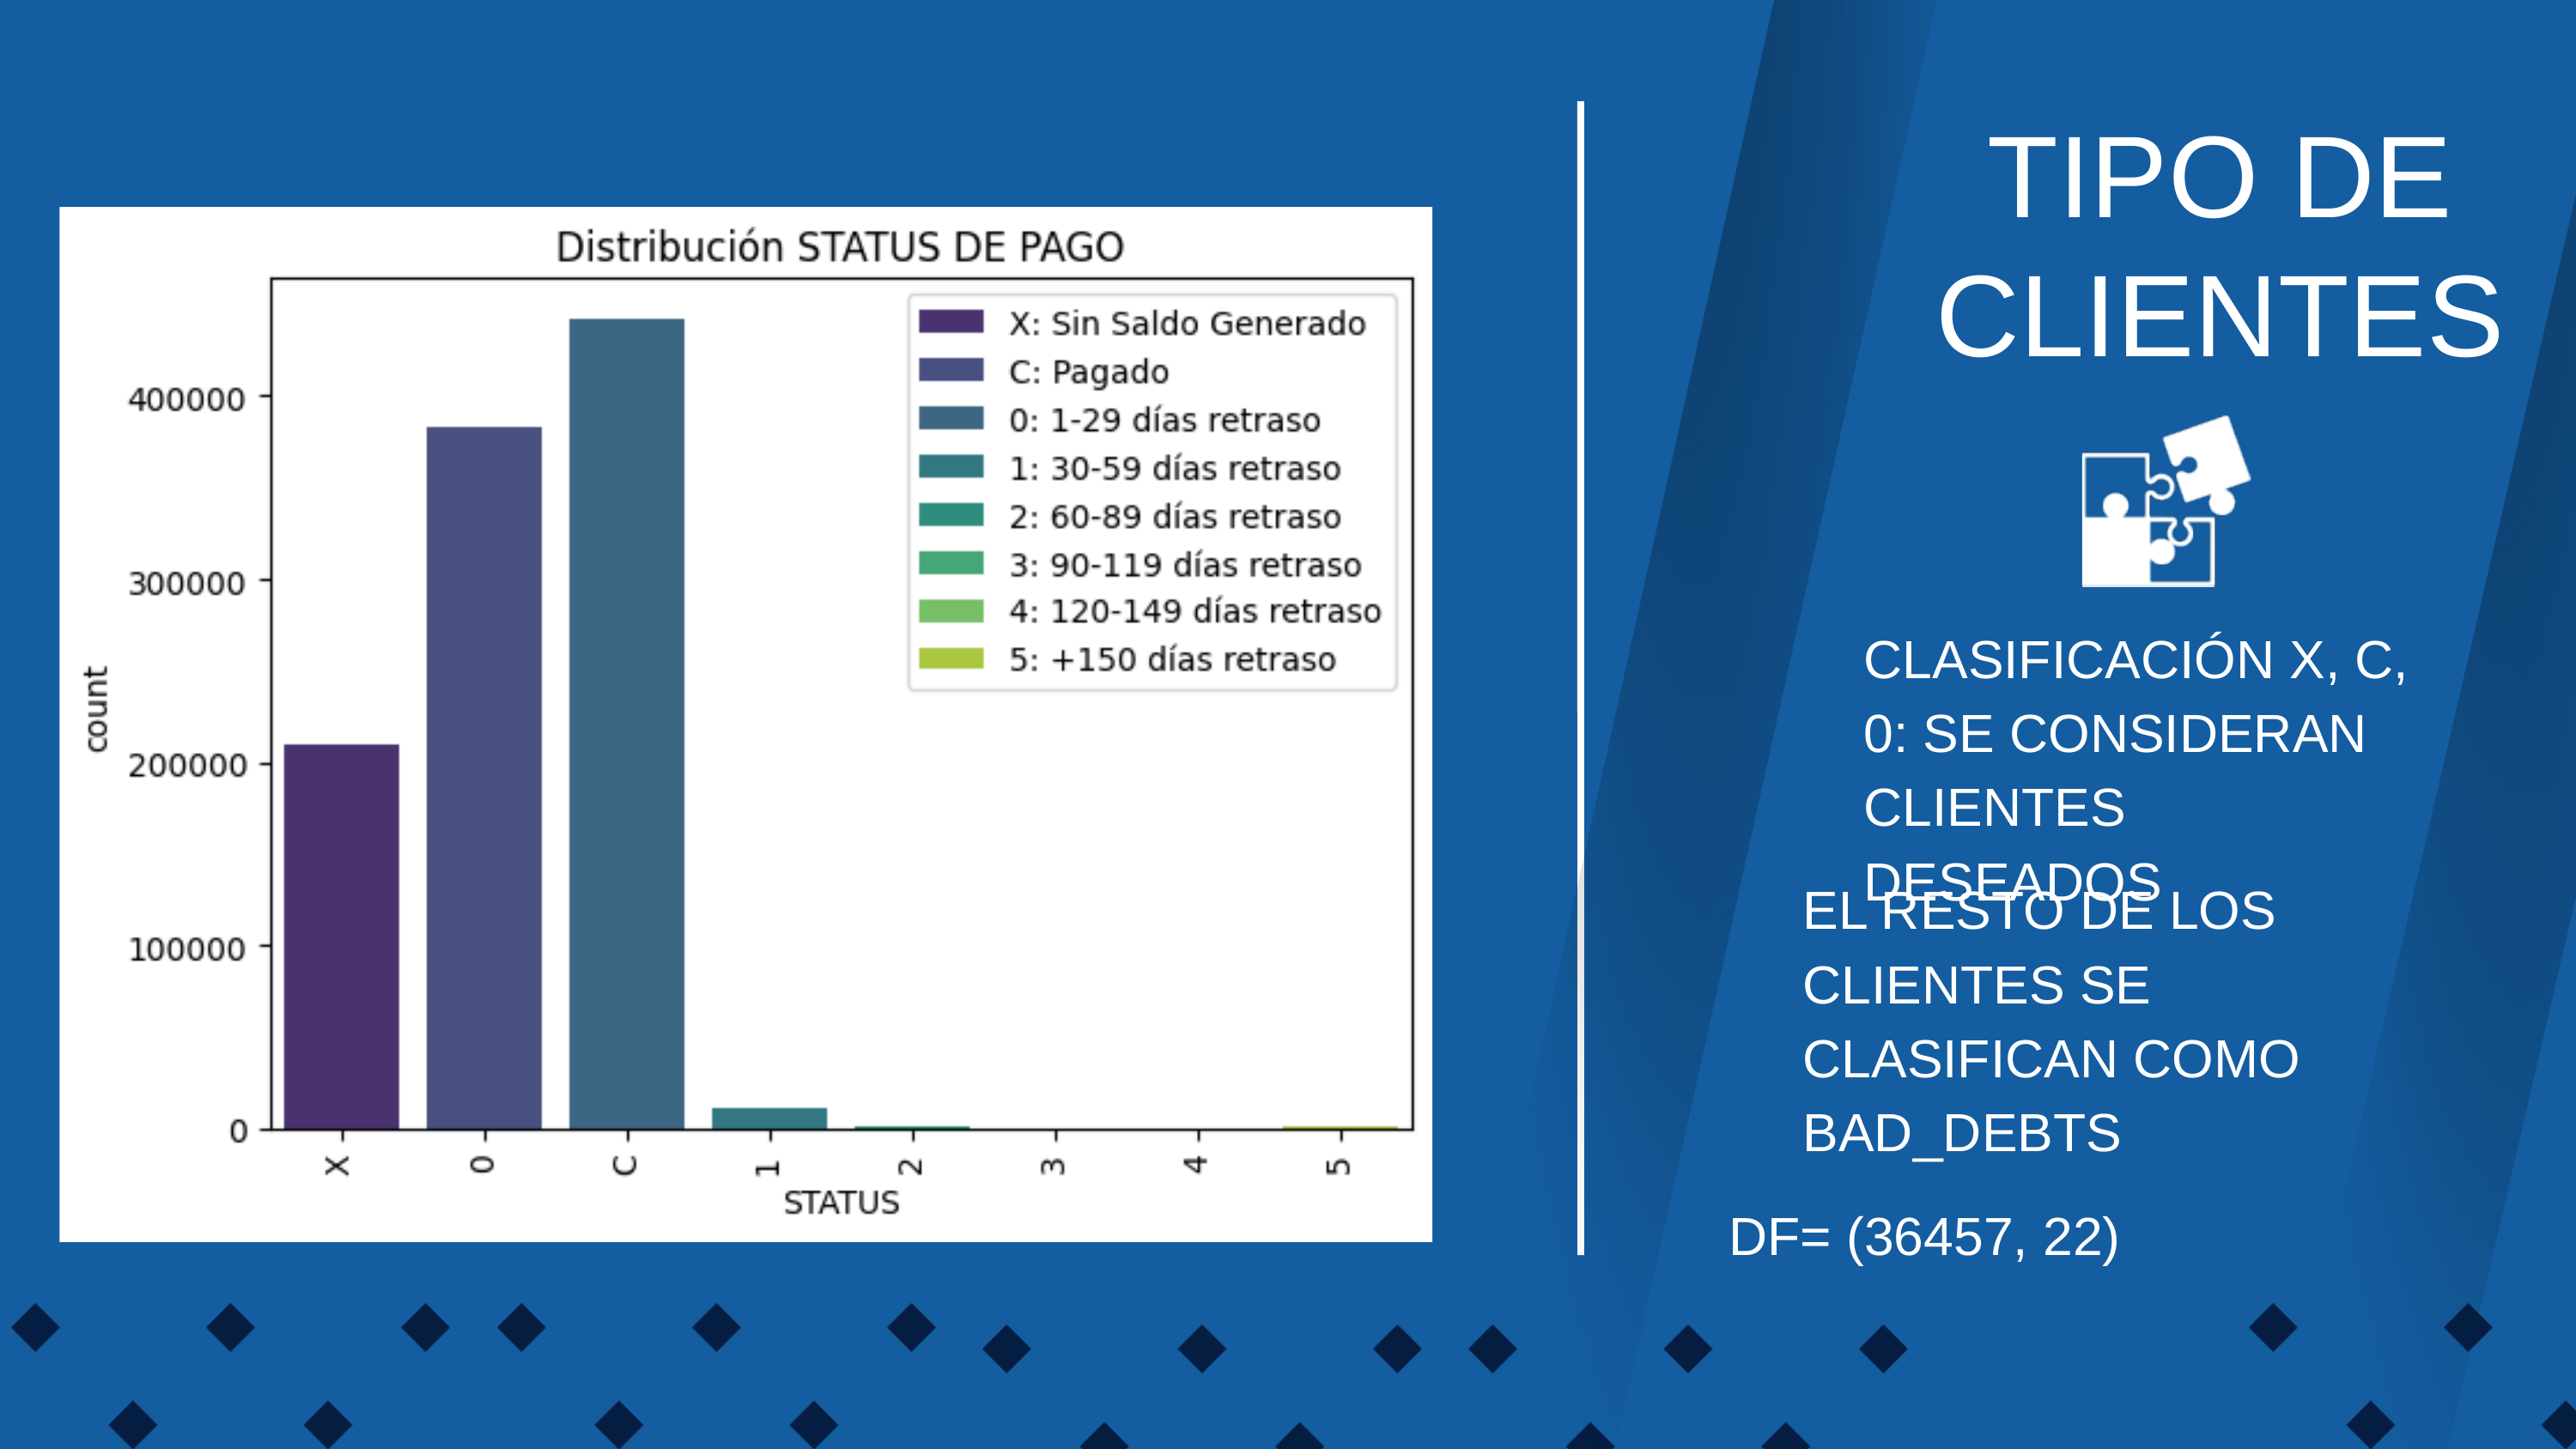

TIPO DE CLIENTES

CLASIFICACIÓN X, C, 0: SE CONSIDERAN CLIENTES DESEADOS

EL RESTO DE LOS CLIENTES SE CLASIFICAN COMO BAD_DEBTS
DF= (36457, 22)